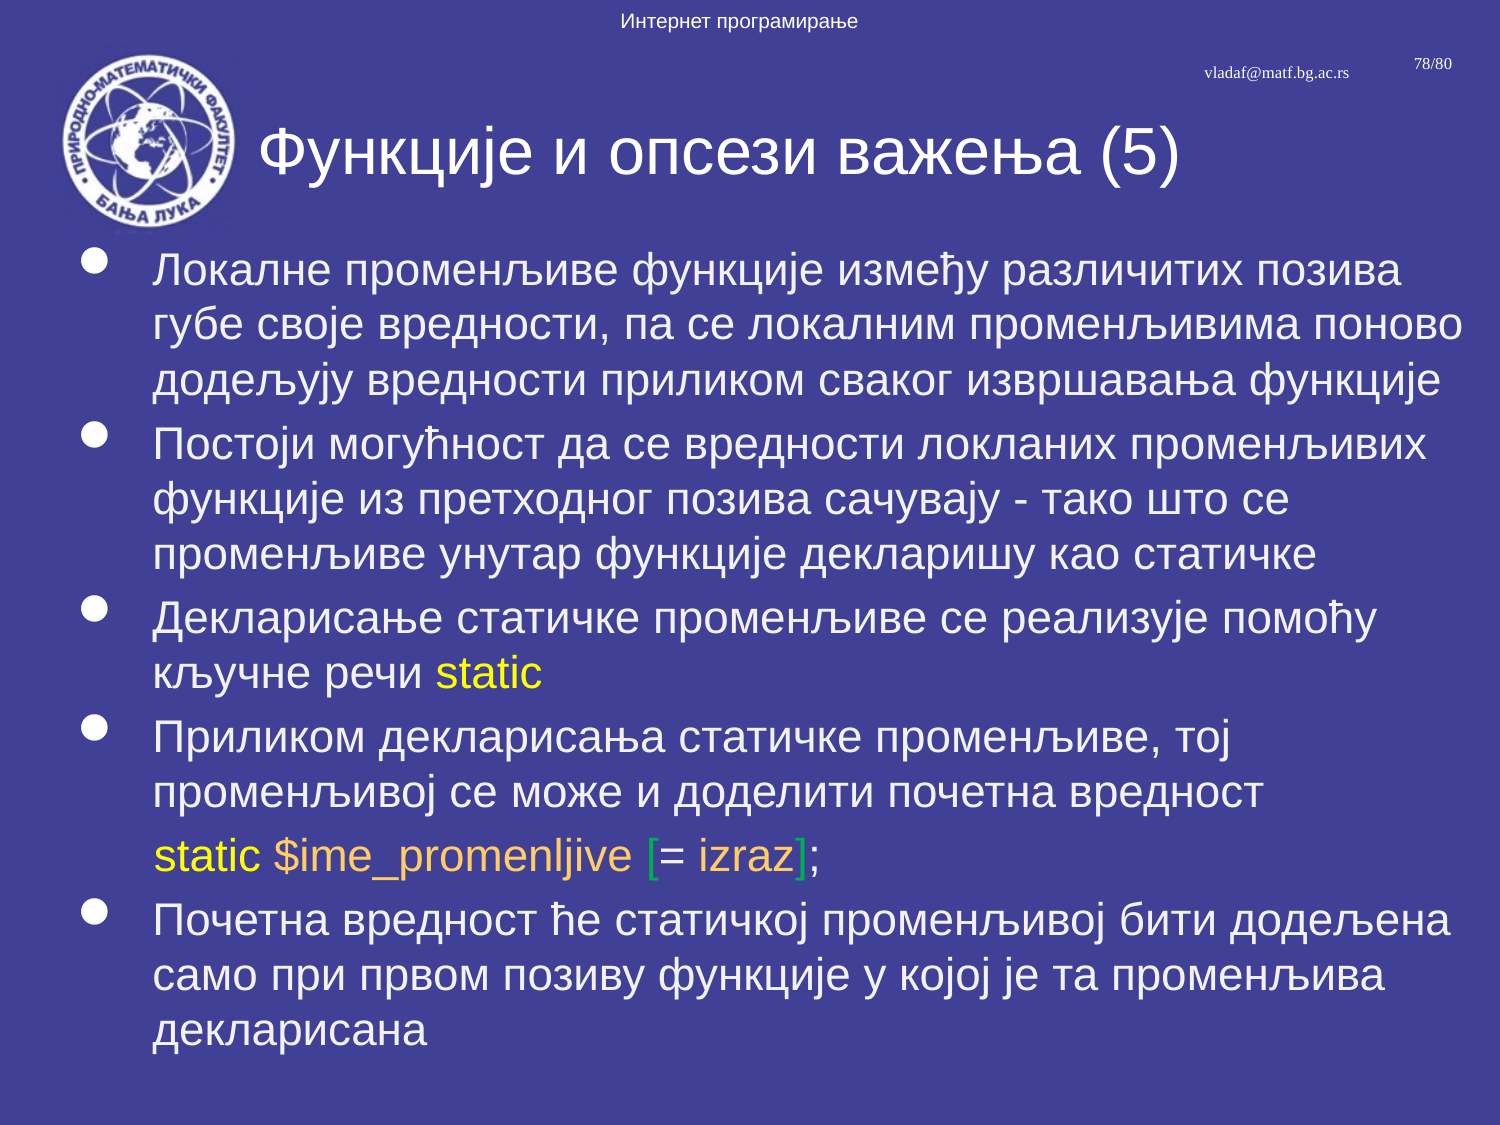

# Функције и опсези важења (5)
Локалне променљиве функције између различитих позива губе своје вредности, па се локалним променљивима поново додељују вредности приликом сваког извршавања функције
Постоји могућност да се вредности локланих променљивих функције из претходног позива сачувају - тако што се променљиве унутар функције декларишу као статичке
Декларисање статичке променљиве се реализује помоћу кључне речи static
Приликом декларисања статичке променљиве, тој променљивој се може и доделити почетна вредност
      static $ime_promenljive [= izraz];
Почетна вредност ће статичкој променљивој бити додељена само при првом позиву функције у којој је та променљива декларисана